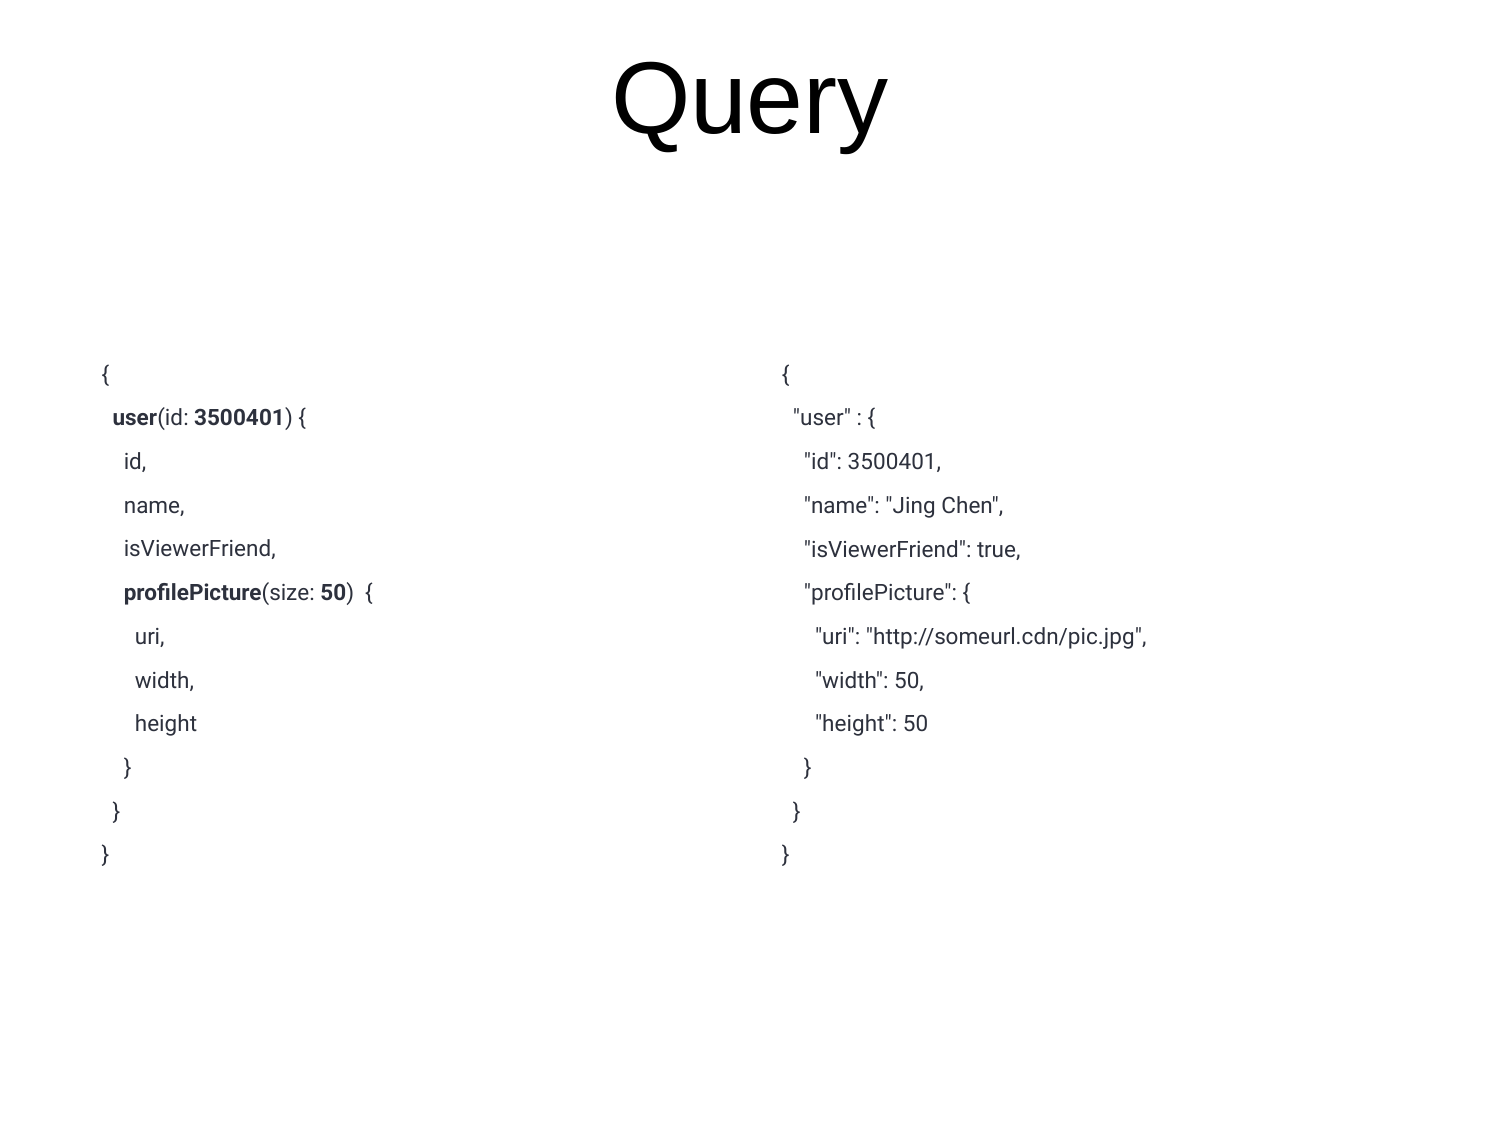

# Query

{
  user(id: 3500401) {
    id,
    name,
    isViewerFriend,
    profilePicture(size: 50)  {
      uri,
      width,
      height
    }
  }
}
{
  "user" : {
    "id": 3500401,
    "name": "Jing Chen",
    "isViewerFriend": true,
    "profilePicture": {
      "uri": "http://someurl.cdn/pic.jpg",
      "width": 50,
      "height": 50
    }
  }
}